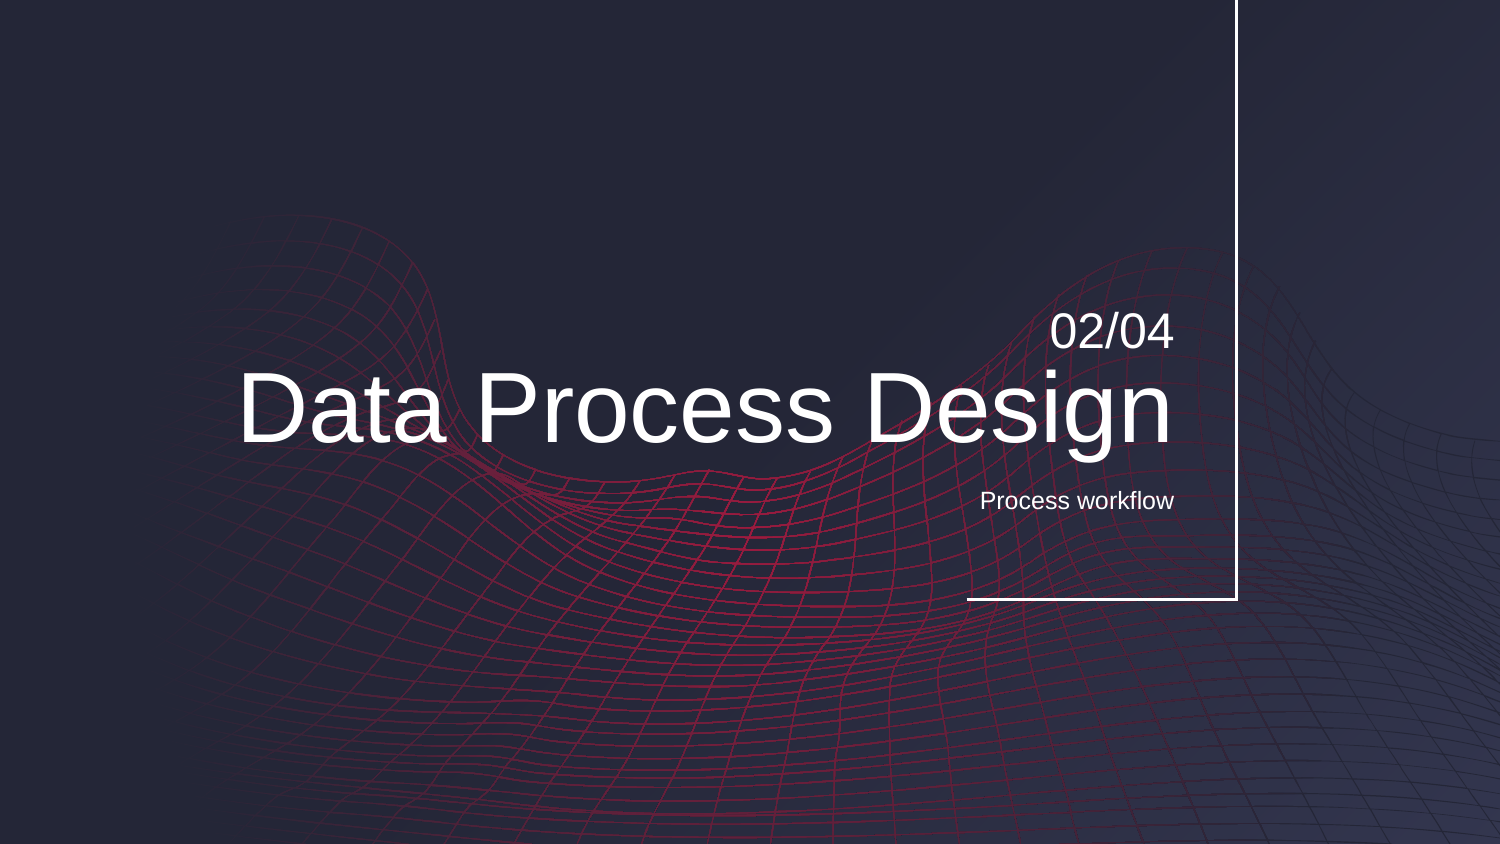

02/04
# Data Process Design
Process workflow